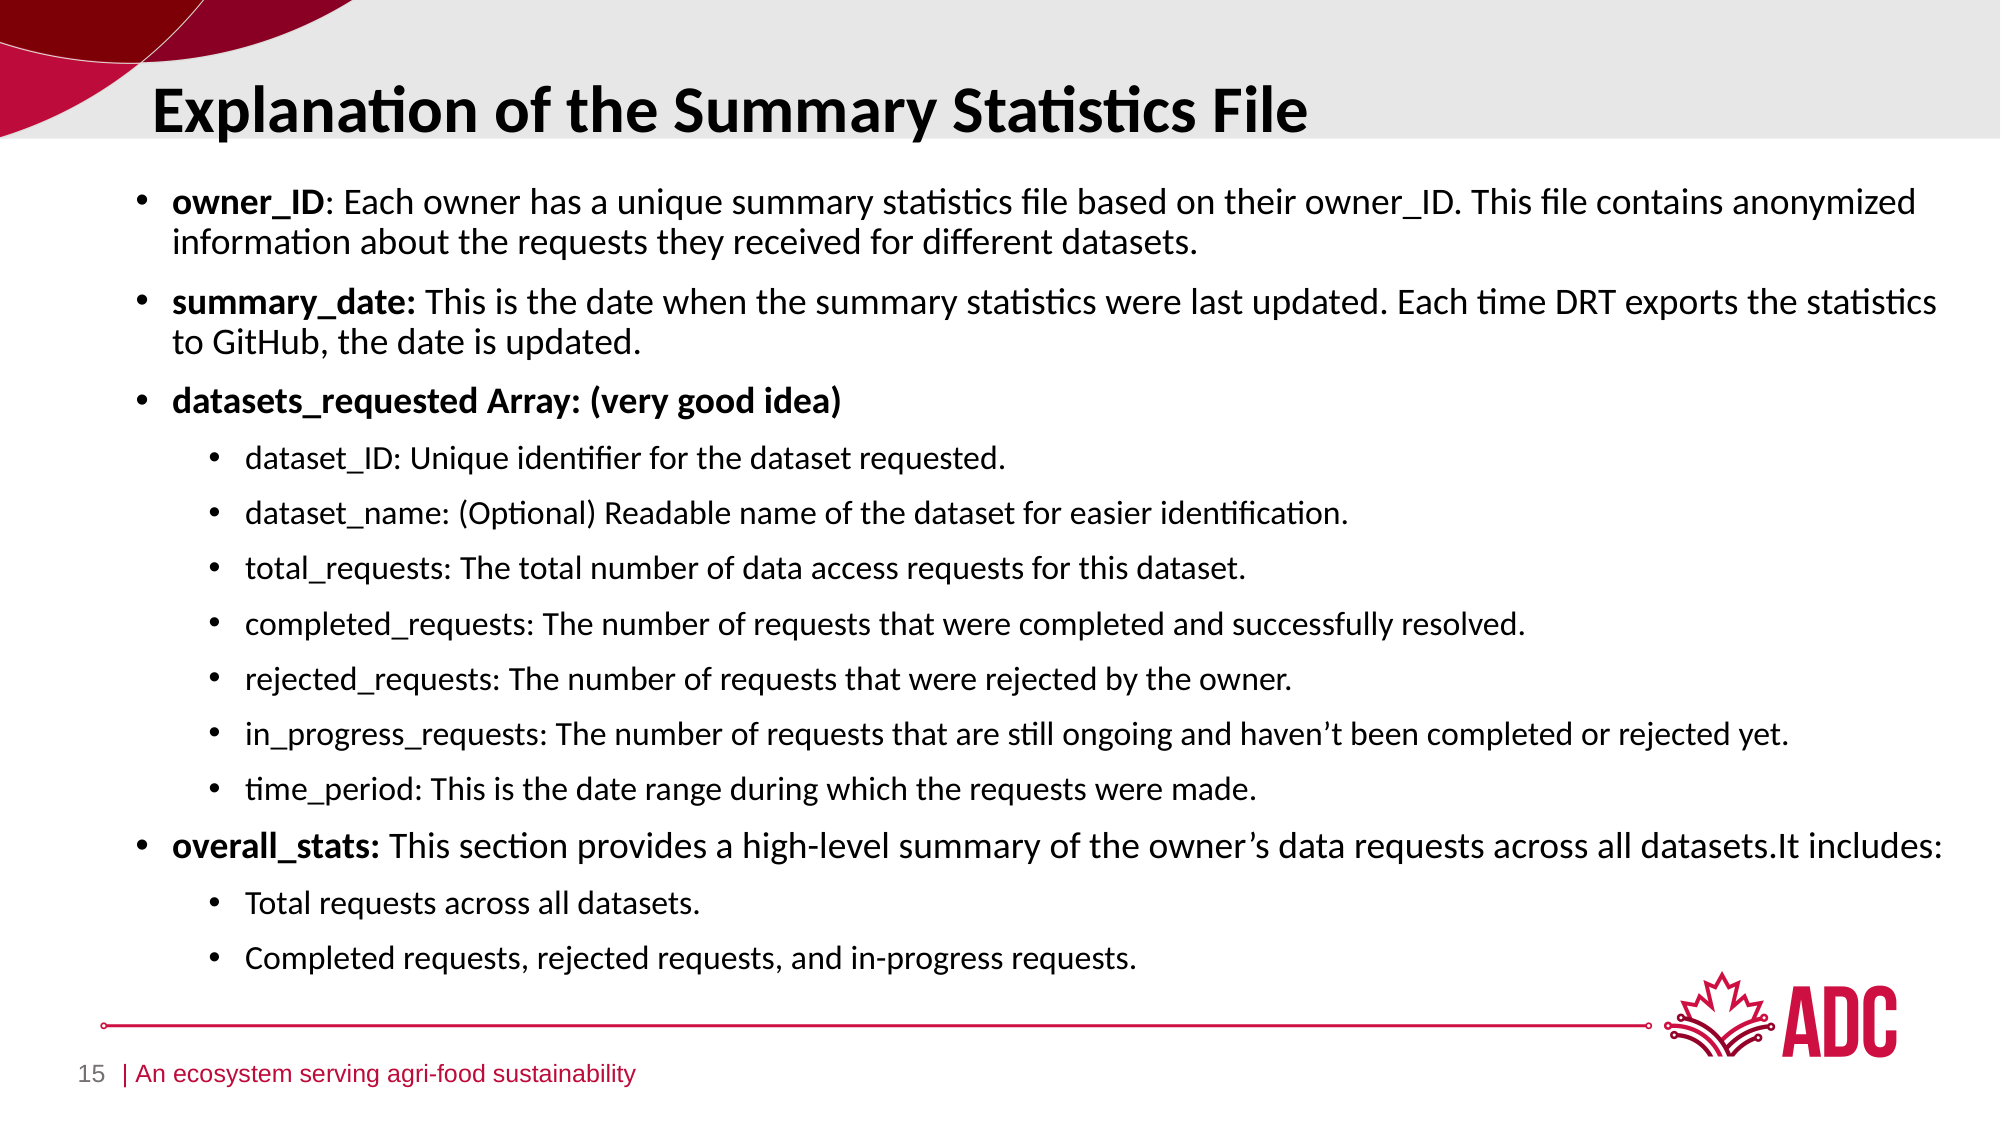

Explanation of the Summary Statistics File
owner_ID: Each owner has a unique summary statistics file based on their owner_ID. This file contains anonymized information about the requests they received for different datasets.
summary_date: This is the date when the summary statistics were last updated. Each time DRT exports the statistics to GitHub, the date is updated.
datasets_requested Array: (very good idea)
dataset_ID: Unique identifier for the dataset requested.
dataset_name: (Optional) Readable name of the dataset for easier identification.
total_requests: The total number of data access requests for this dataset.
completed_requests: The number of requests that were completed and successfully resolved.
rejected_requests: The number of requests that were rejected by the owner.
in_progress_requests: The number of requests that are still ongoing and haven’t been completed or rejected yet.
time_period: This is the date range during which the requests were made.
overall_stats: This section provides a high-level summary of the owner’s data requests across all datasets.It includes:
Total requests across all datasets.
Completed requests, rejected requests, and in-progress requests.
15
| An ecosystem serving agri-food sustainability